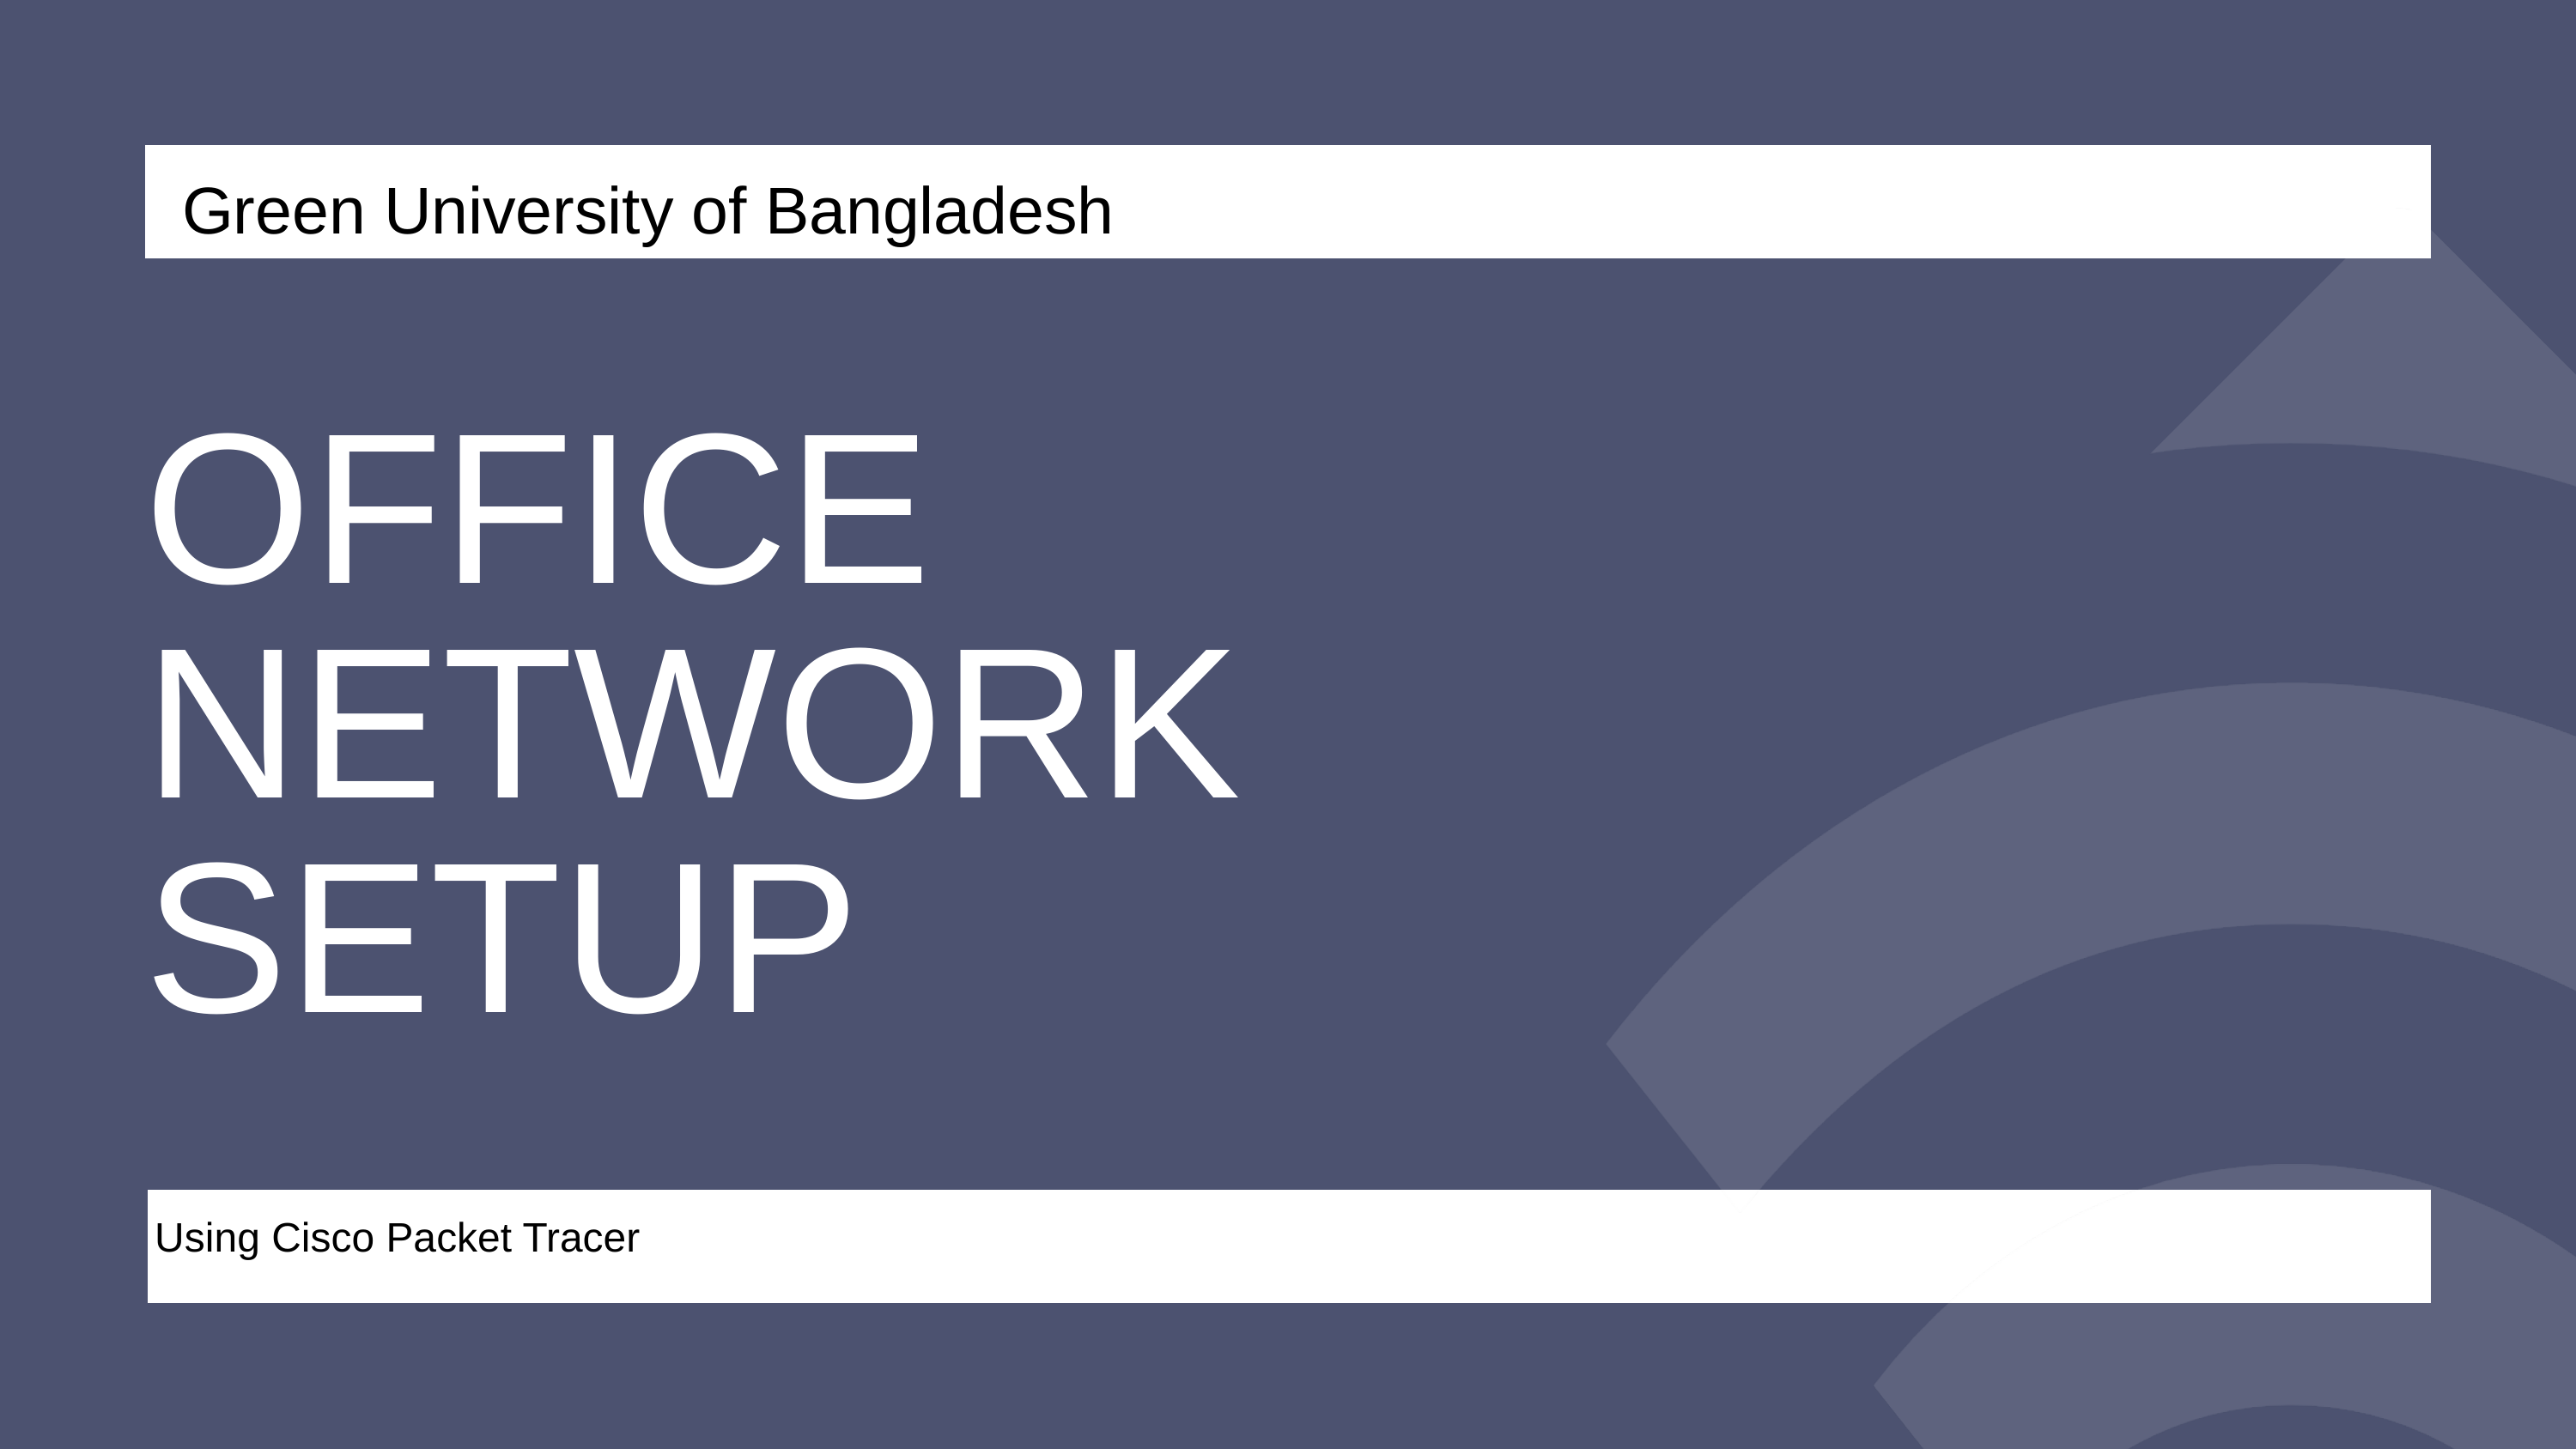

Green University of Bangladesh
OFFICE NETWORK SETUP

Using Cisco Packet Tracer